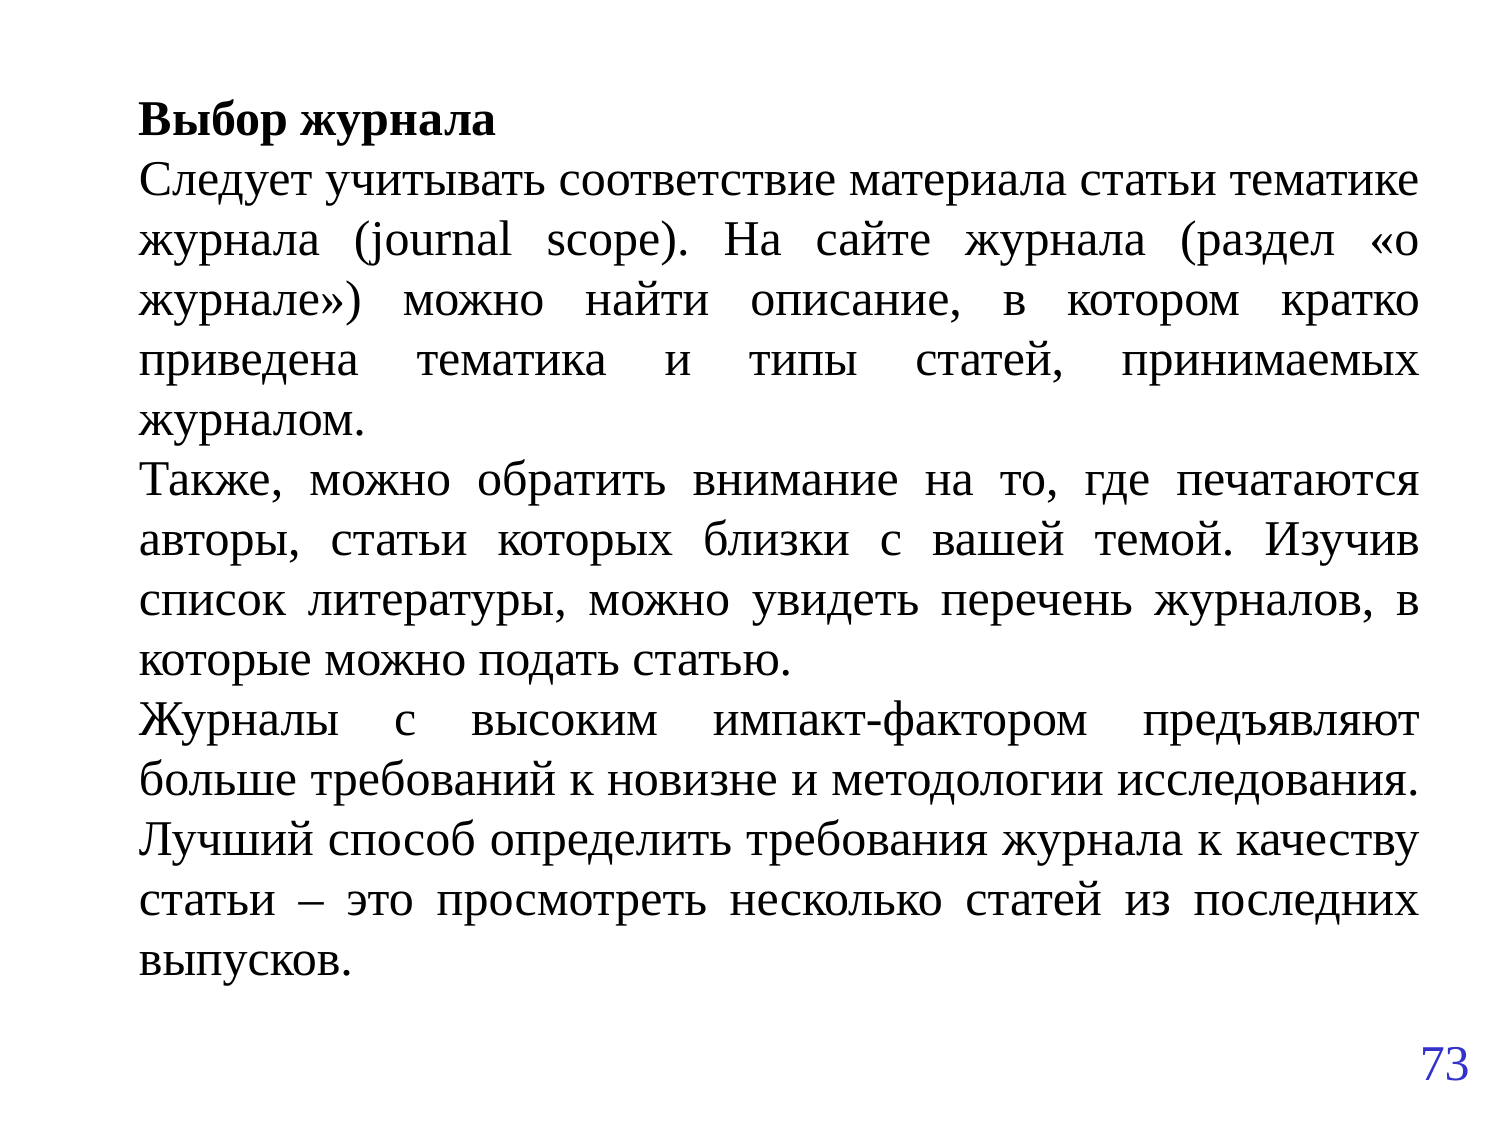

Выбор журнала
Следует учитывать соответствие материала статьи тематике журнала (journal scope). На сайте журнала (раздел «о журнале») можно найти описание, в котором кратко приведена тематика и типы статей, принимаемых журналом.
Также, можно обратить внимание на то, где печатаются авторы, статьи которых близки с вашей темой. Изучив список литературы, можно увидеть перечень журналов, в которые можно подать статью.
Журналы с высоким импакт-фактором предъявляют больше требований к новизне и методологии исследования. Лучший способ определить требования журнала к качеству статьи – это просмотреть несколько статей из последних выпусков.